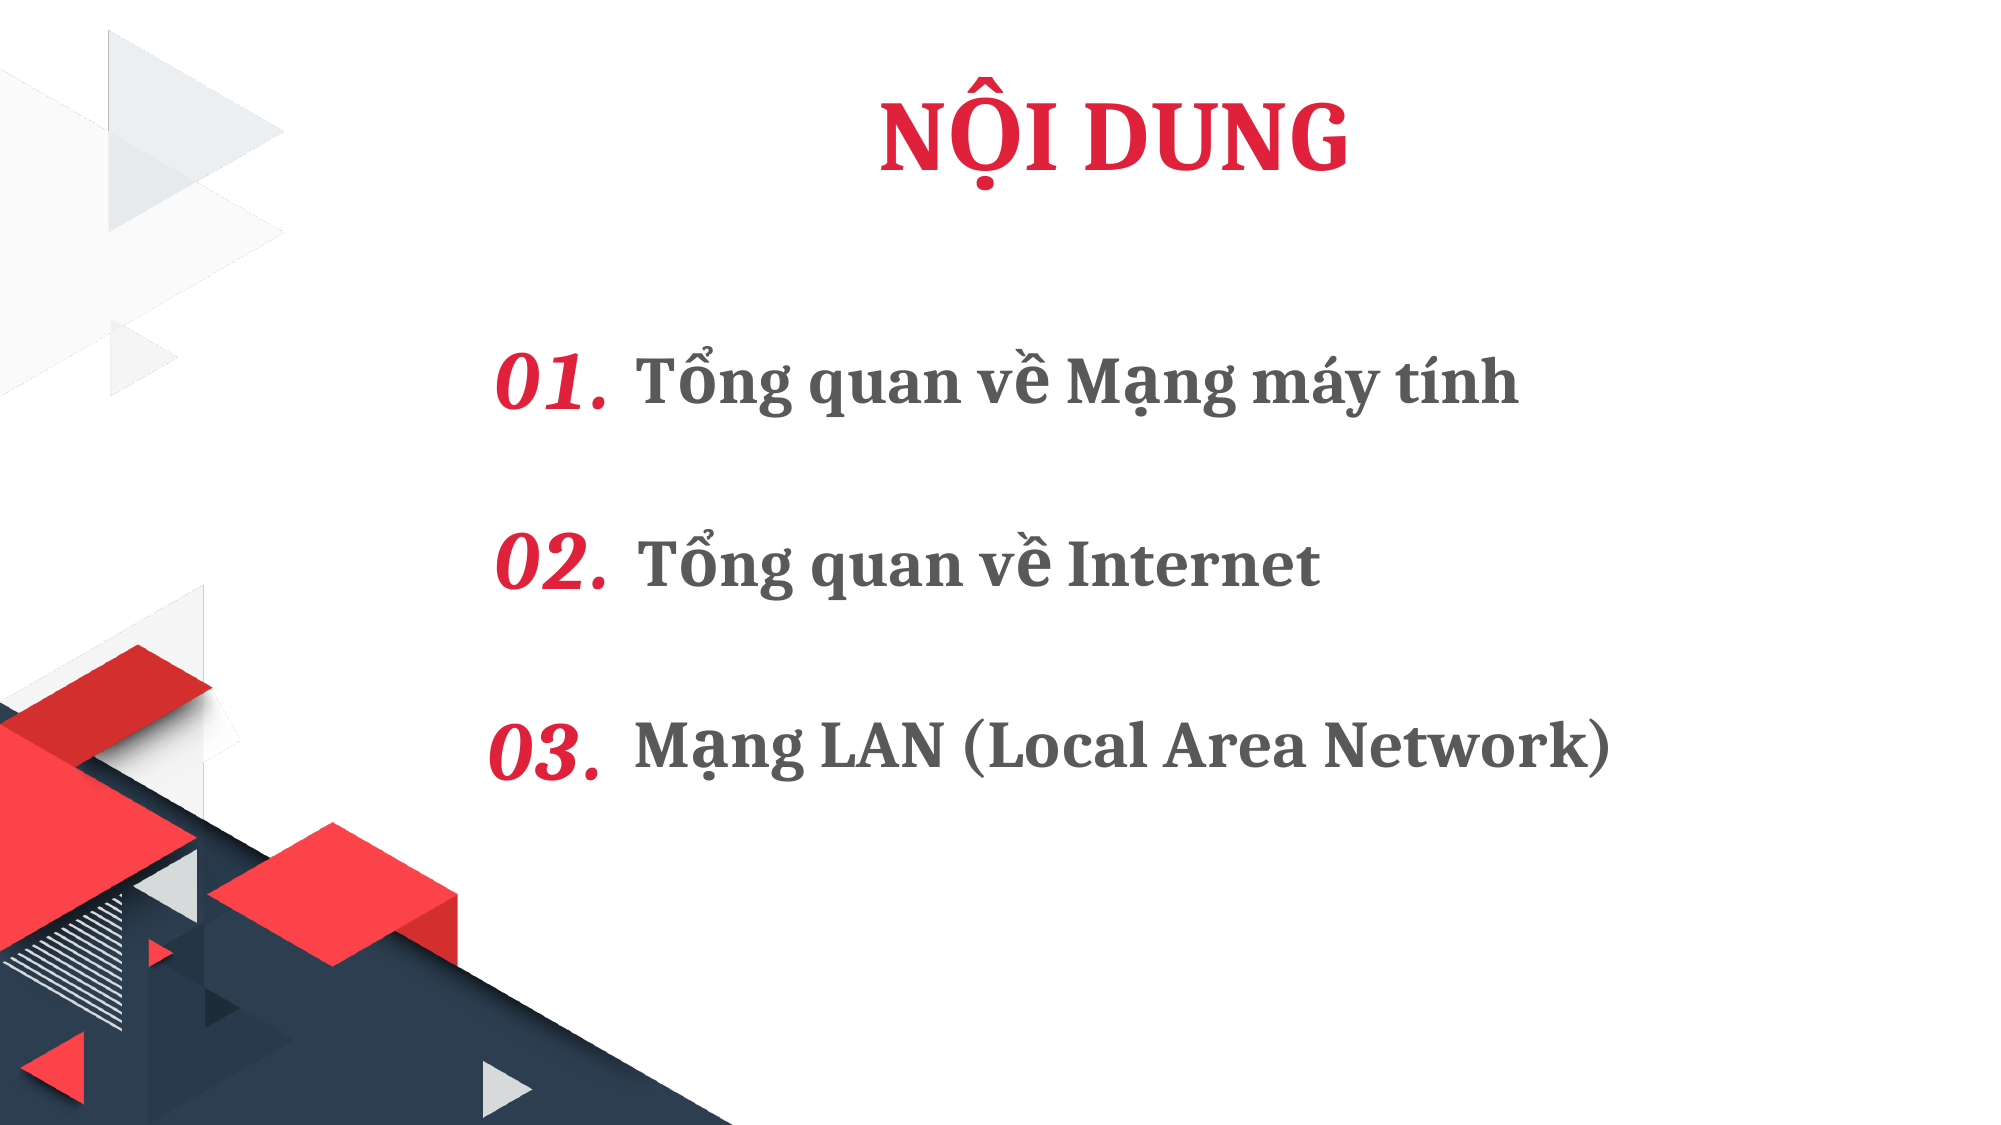

NỘI DUNG
01.
Tổng quan về Mạng máy tính
02.
Tổng quan về Internet
03.
Mạng LAN (Local Area Network)